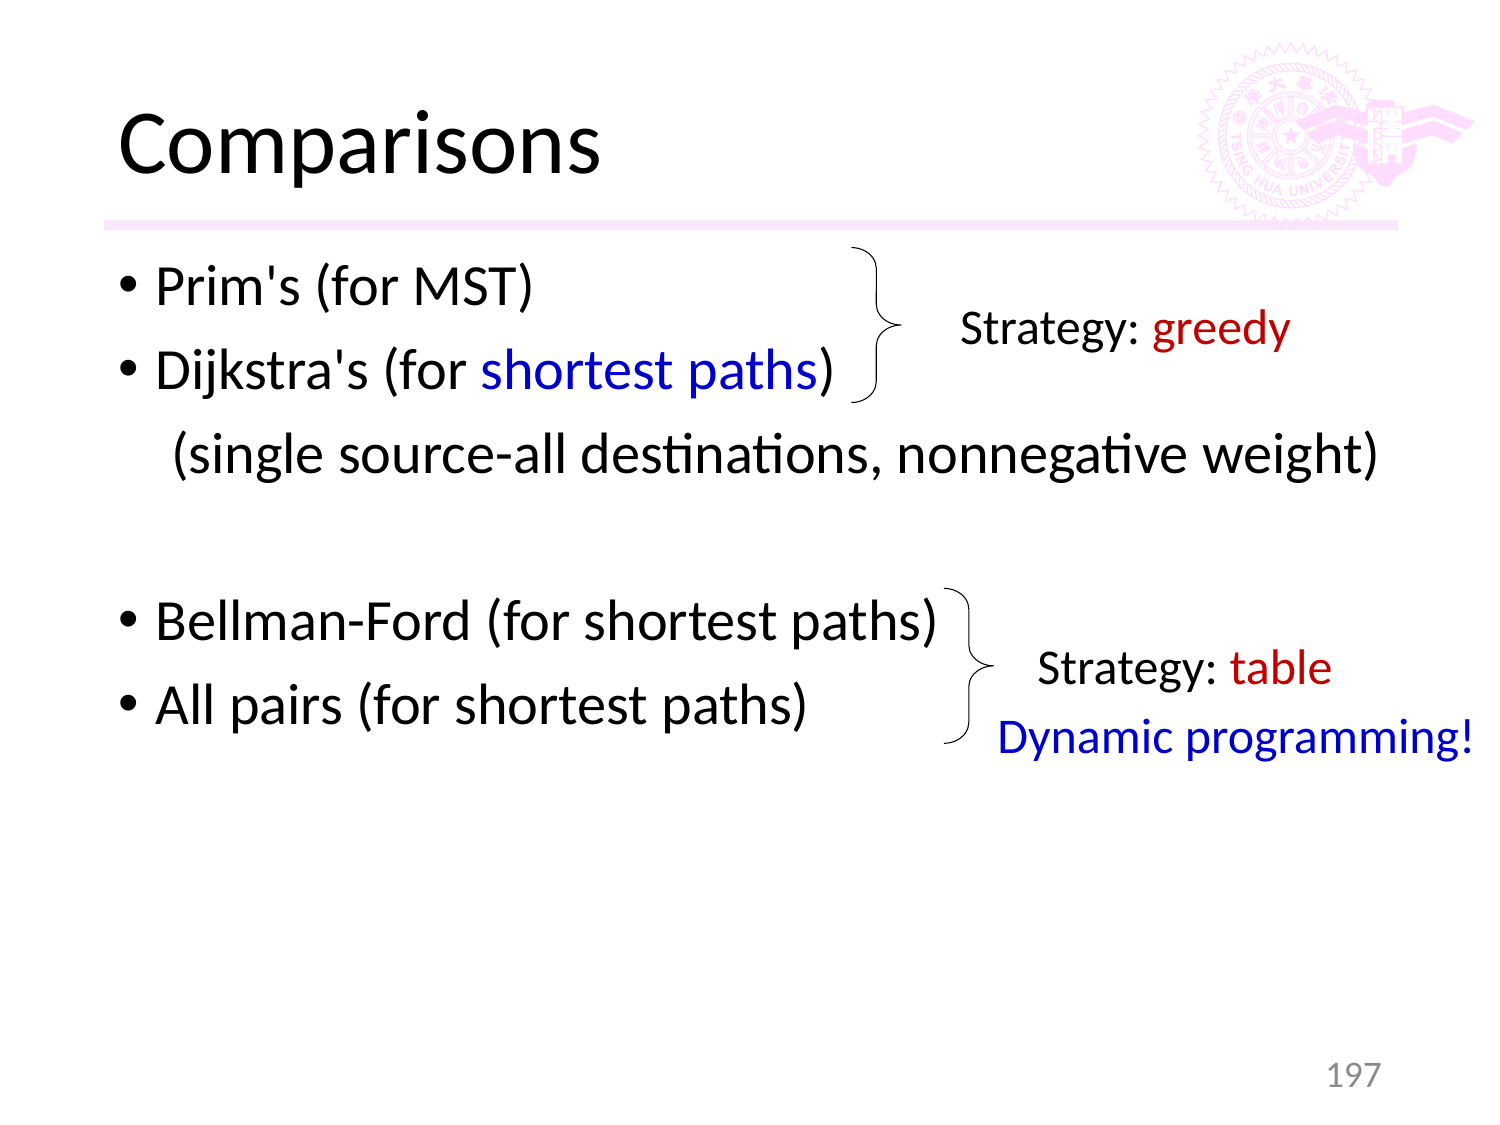

# Comparisons
Prim's (for MST)
Dijkstra's (for shortest paths)
    (single source-all destinations, nonnegative weight)

Bellman-Ford (for shortest paths)
All pairs (for shortest paths)

Strategy: greedy

Strategy: table
Dynamic programming!
197